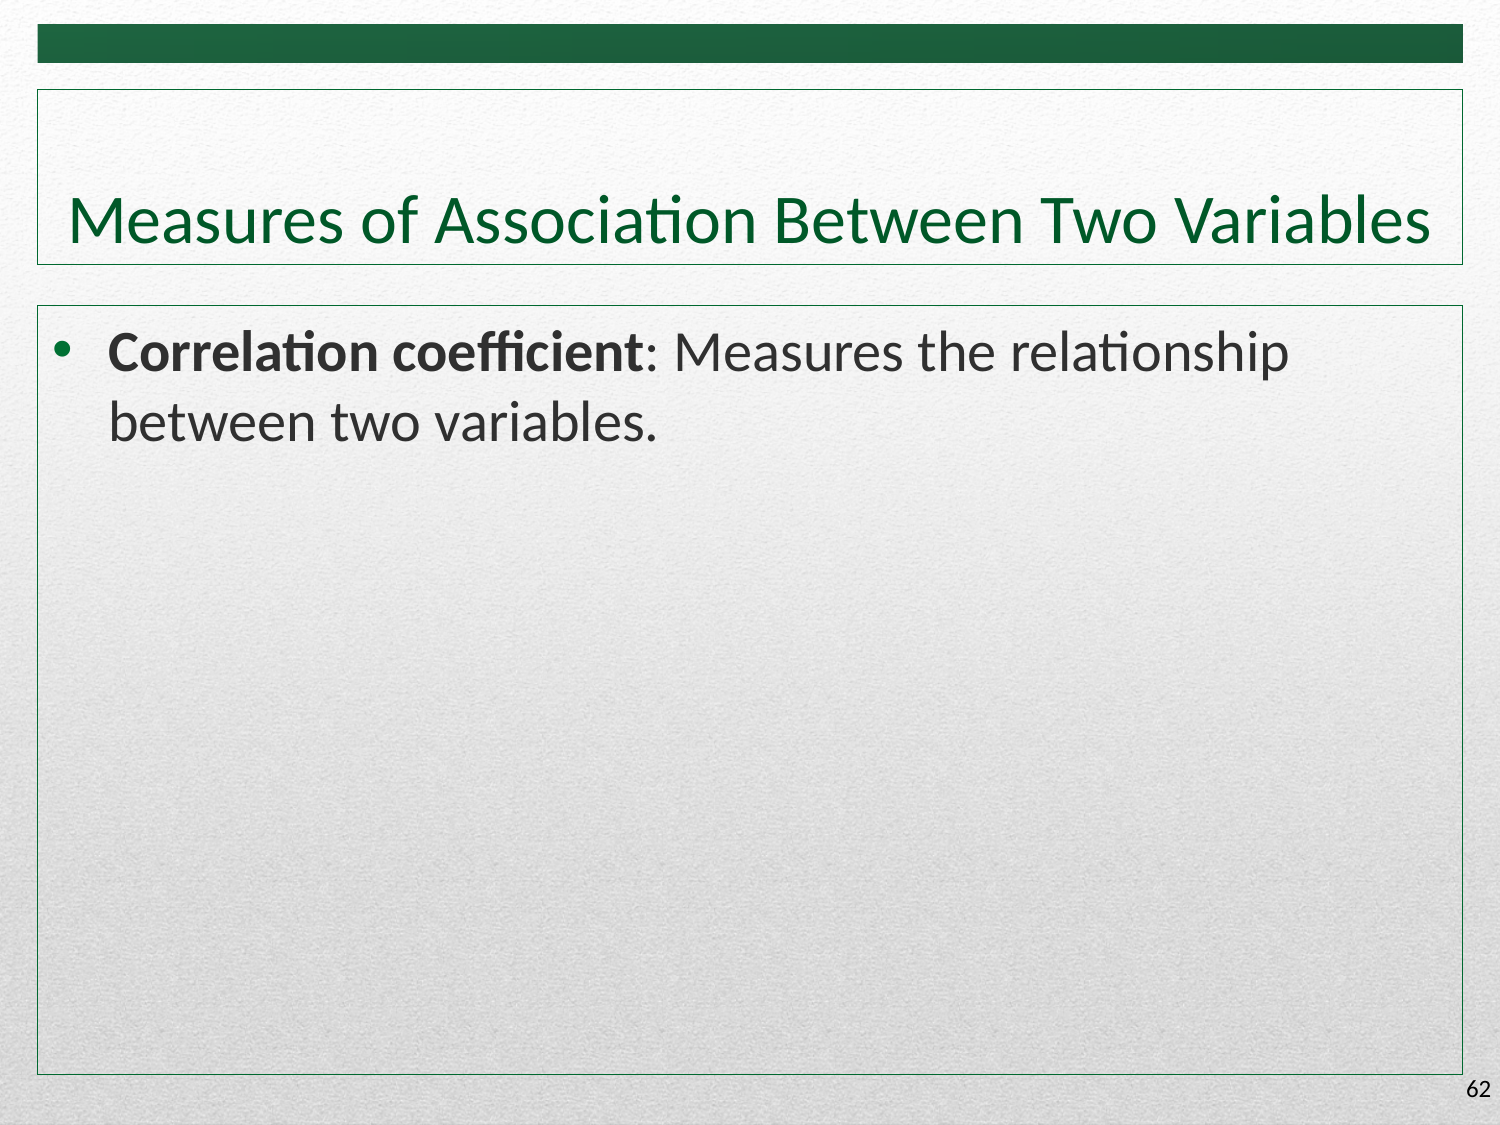

# Measures of Association Between Two Variables
Correlation coefficient: Measures the relationship between two variables.

62